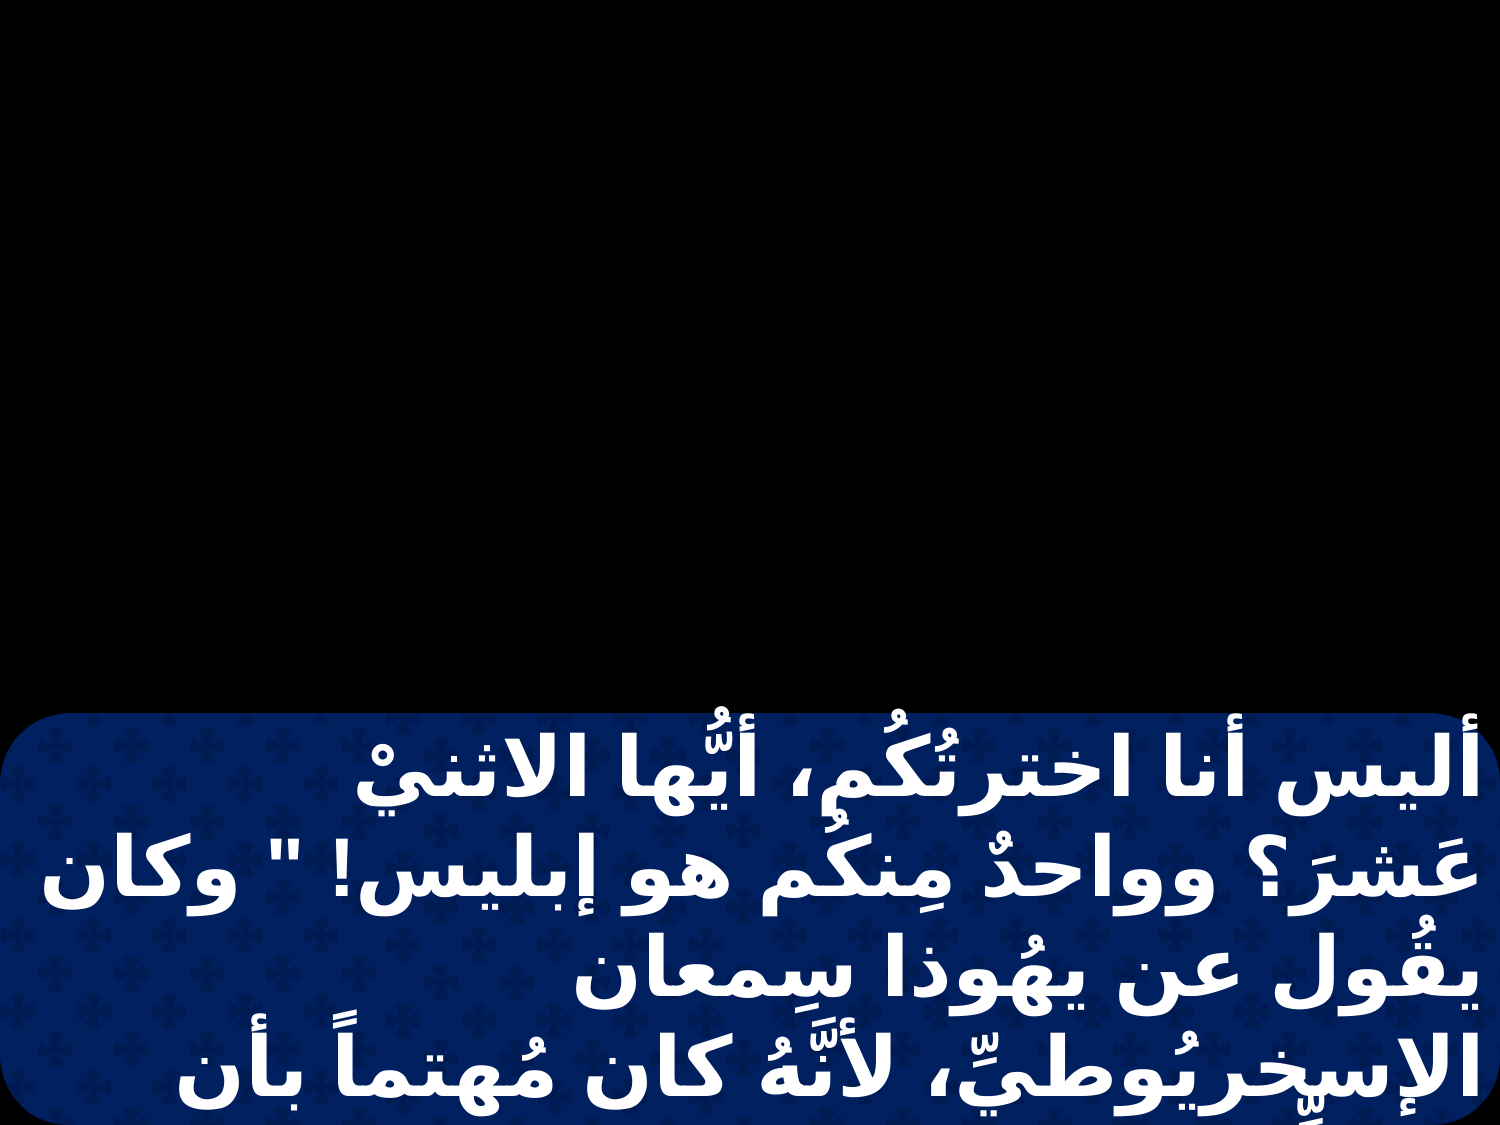

أليس أنا اخترتُكُم، أيُّها الاثنيْ
عَشرَ؟ وواحدٌ مِنكُم هو إبليس! " وكان يقُول عن يهُوذا سِمعان الإسخريُوطيِّ، لأنَّهُ كان مُهتماً بأن يُسلِّمهُ، وهو واحدٌ مِن الاثني عشرَ.